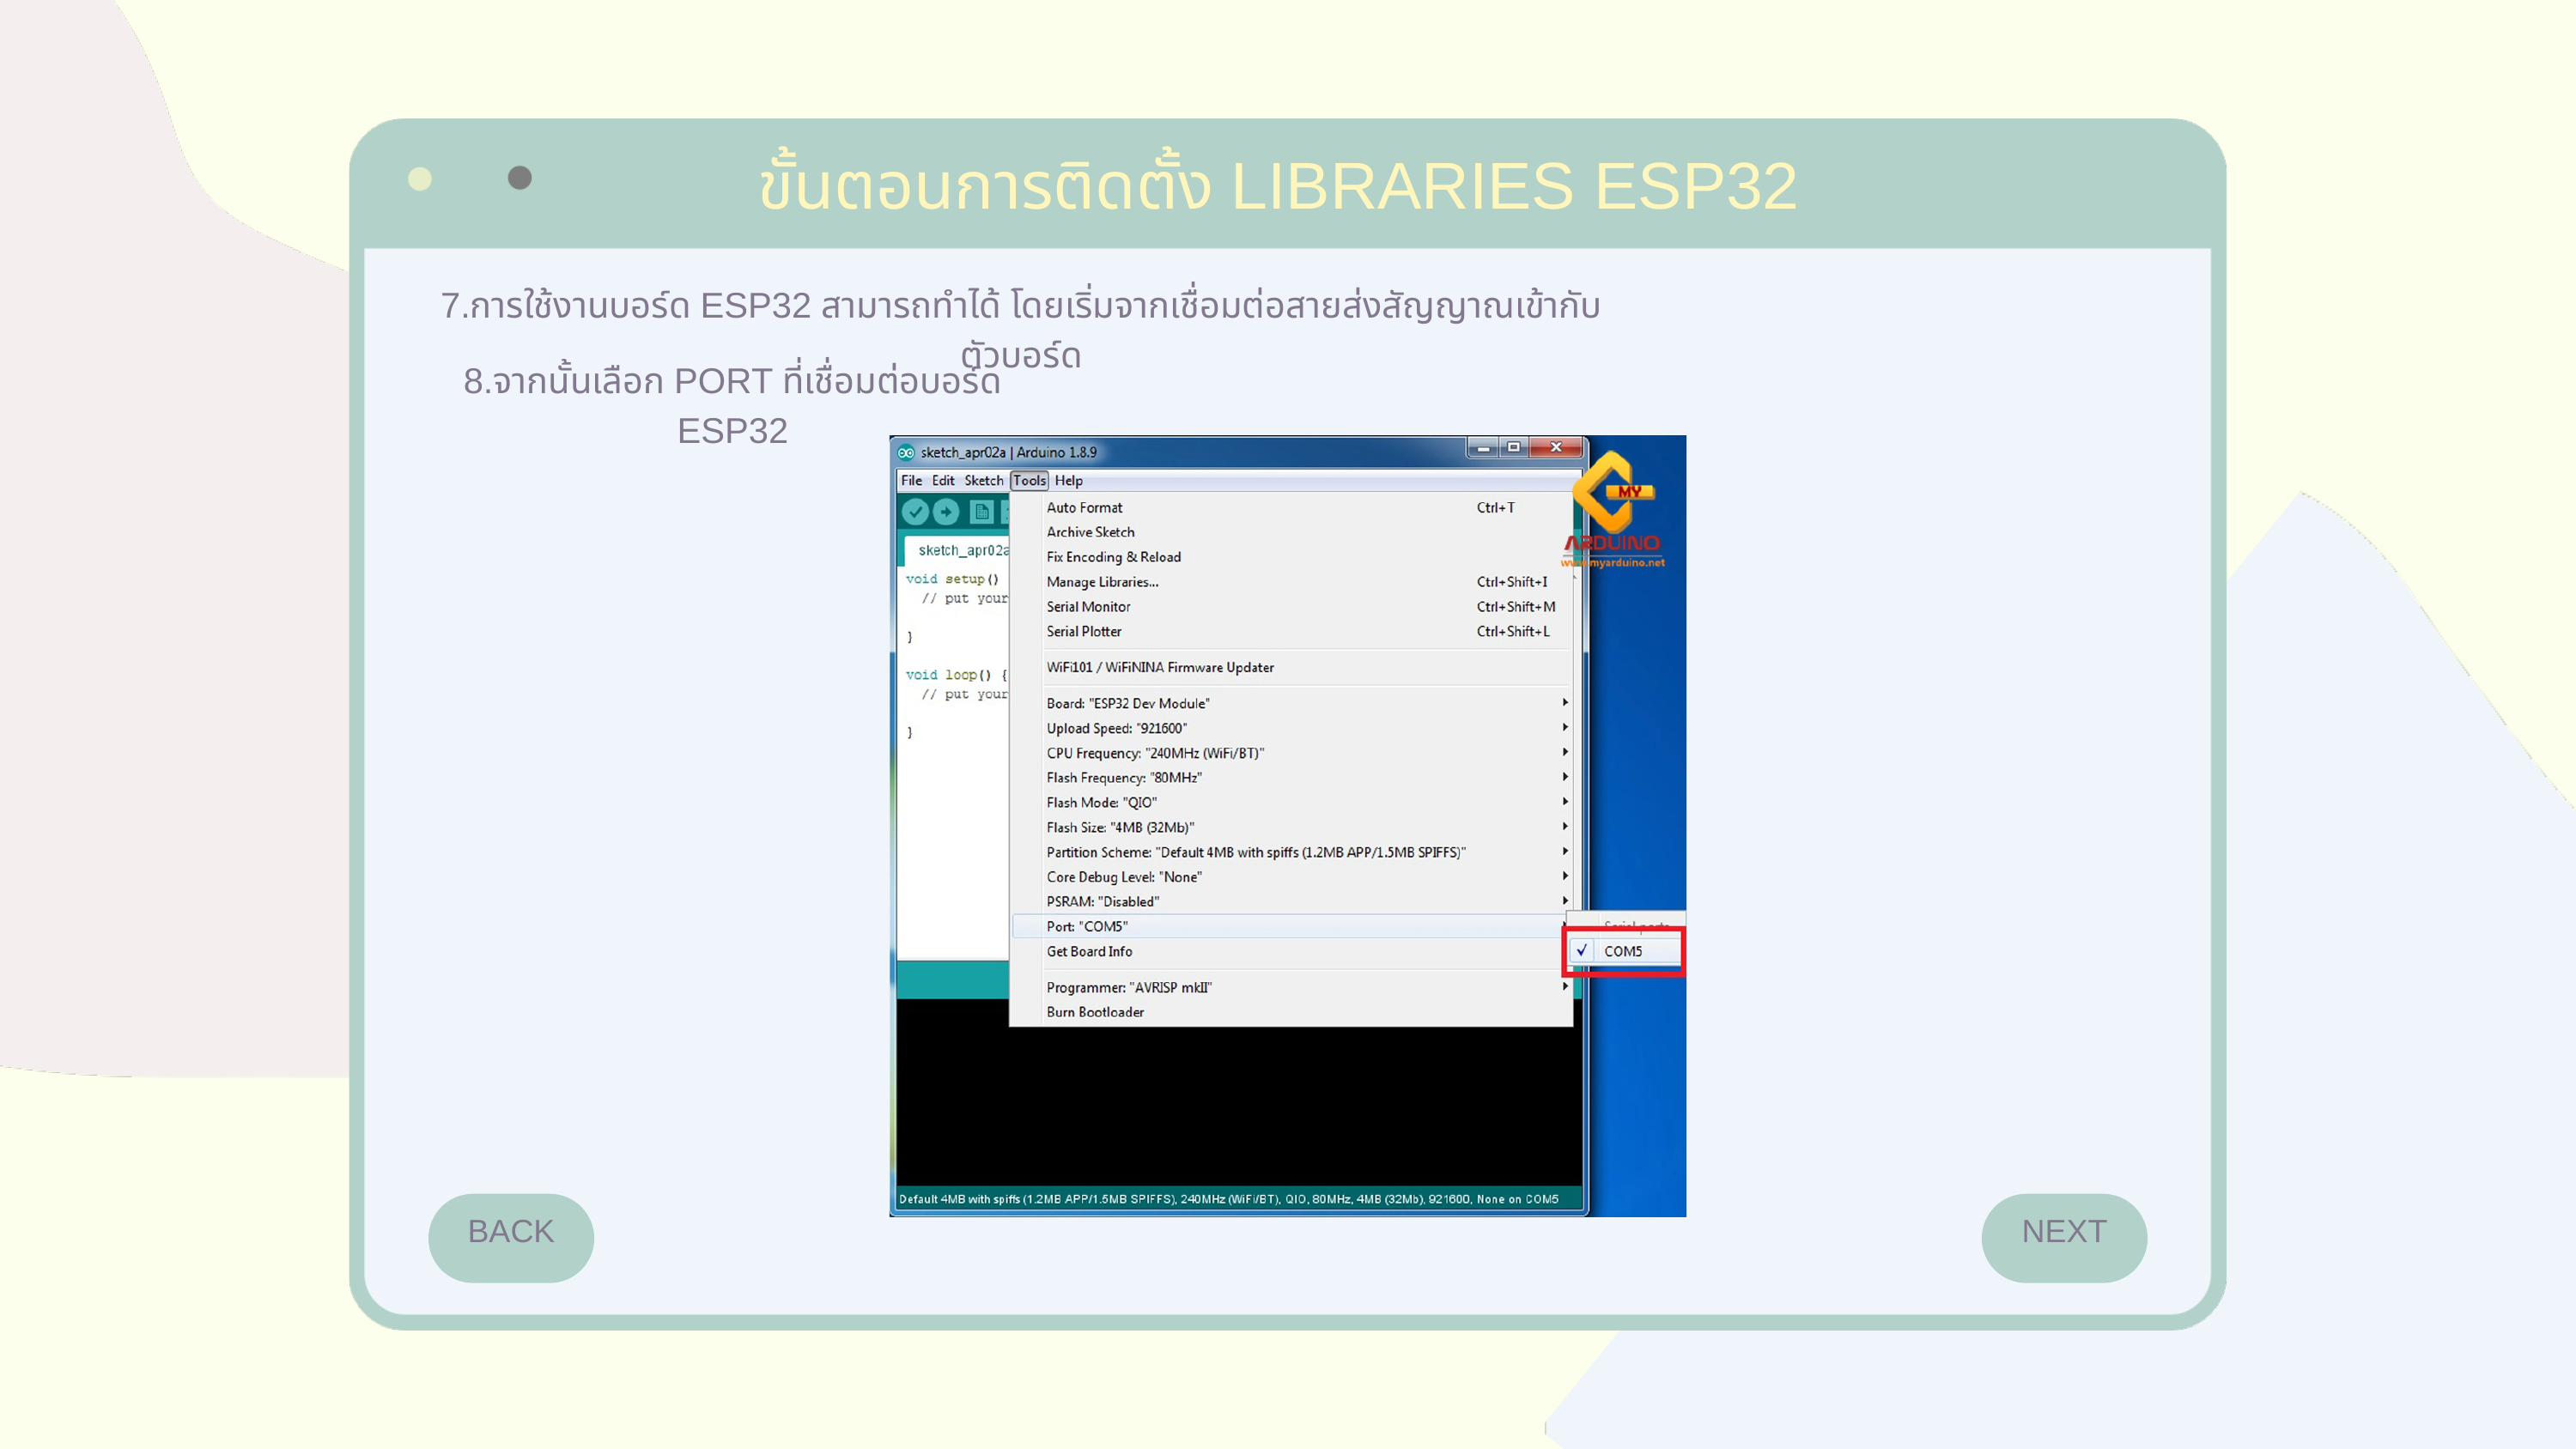

ขั้นตอนการติดตั้ง LIBRARIES ESP32
7.การใช้งานบอร์ด ESP32 สามารถทำได้ โดยเริ่มจากเชื่อมต่อสายส่งสัญญาณเข้ากับตัวบอร์ด
8.จากนั้นเลือก PORT ที่เชื่อมต่อบอร์ด ESP32

BACK

NEXT